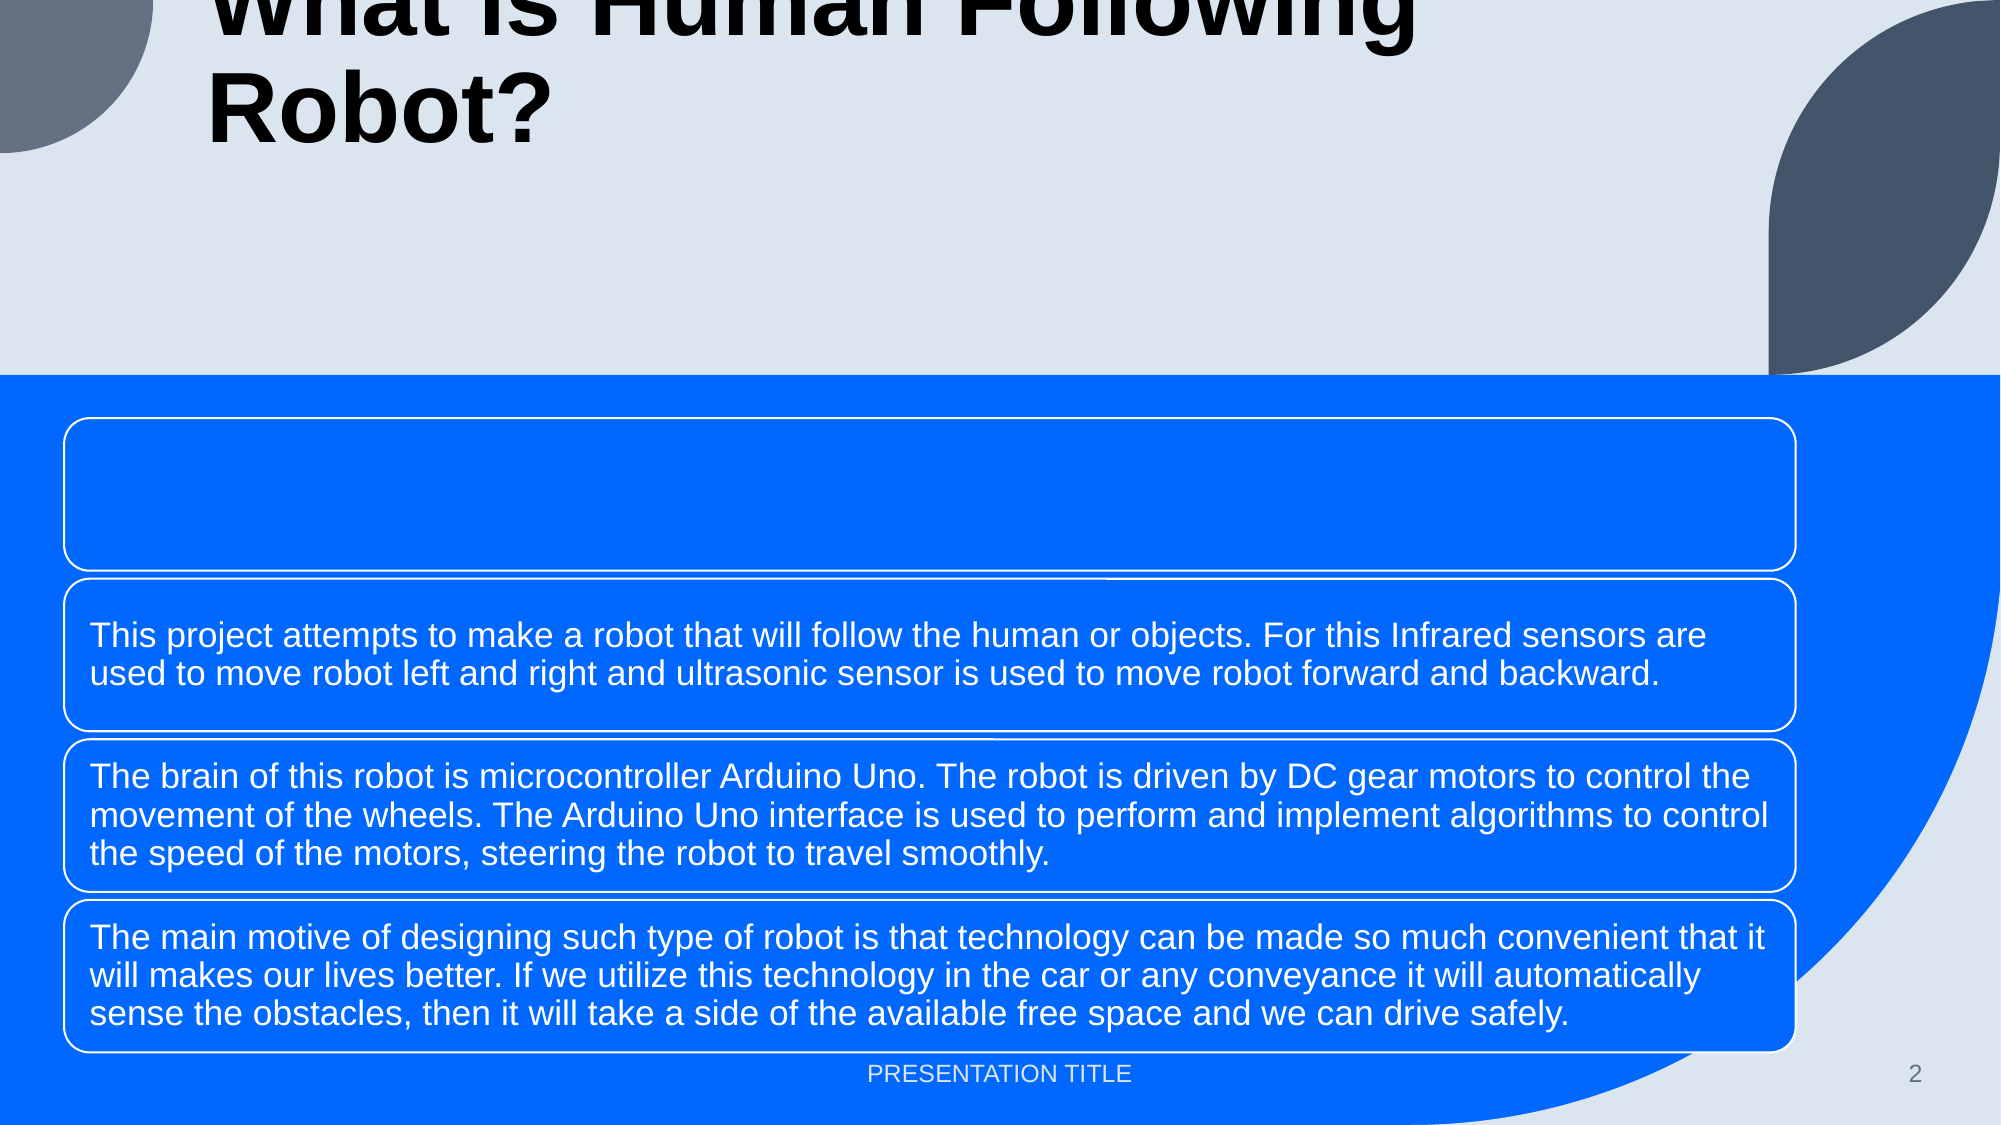

# What is Human Following Robot?

This project attempts to make a robot that will follow the human or objects. For this Infrared sensors are used to move robot left and right and ultrasonic sensor is used to move robot forward and backward.
The brain of this robot is microcontroller Arduino Uno. The robot is driven by DC gear motors to control the movement of the wheels. The Arduino Uno interface is used to perform and implement algorithms to control the speed of the motors, steering the robot to travel smoothly.
The main motive of designing such type of robot is that technology can be made so much convenient that it will makes our lives better. If we utilize this technology in the car or any conveyance it will automatically sense the obstacles, then it will take a side of the available free space and we can drive safely.
PRESENTATION TITLE
2